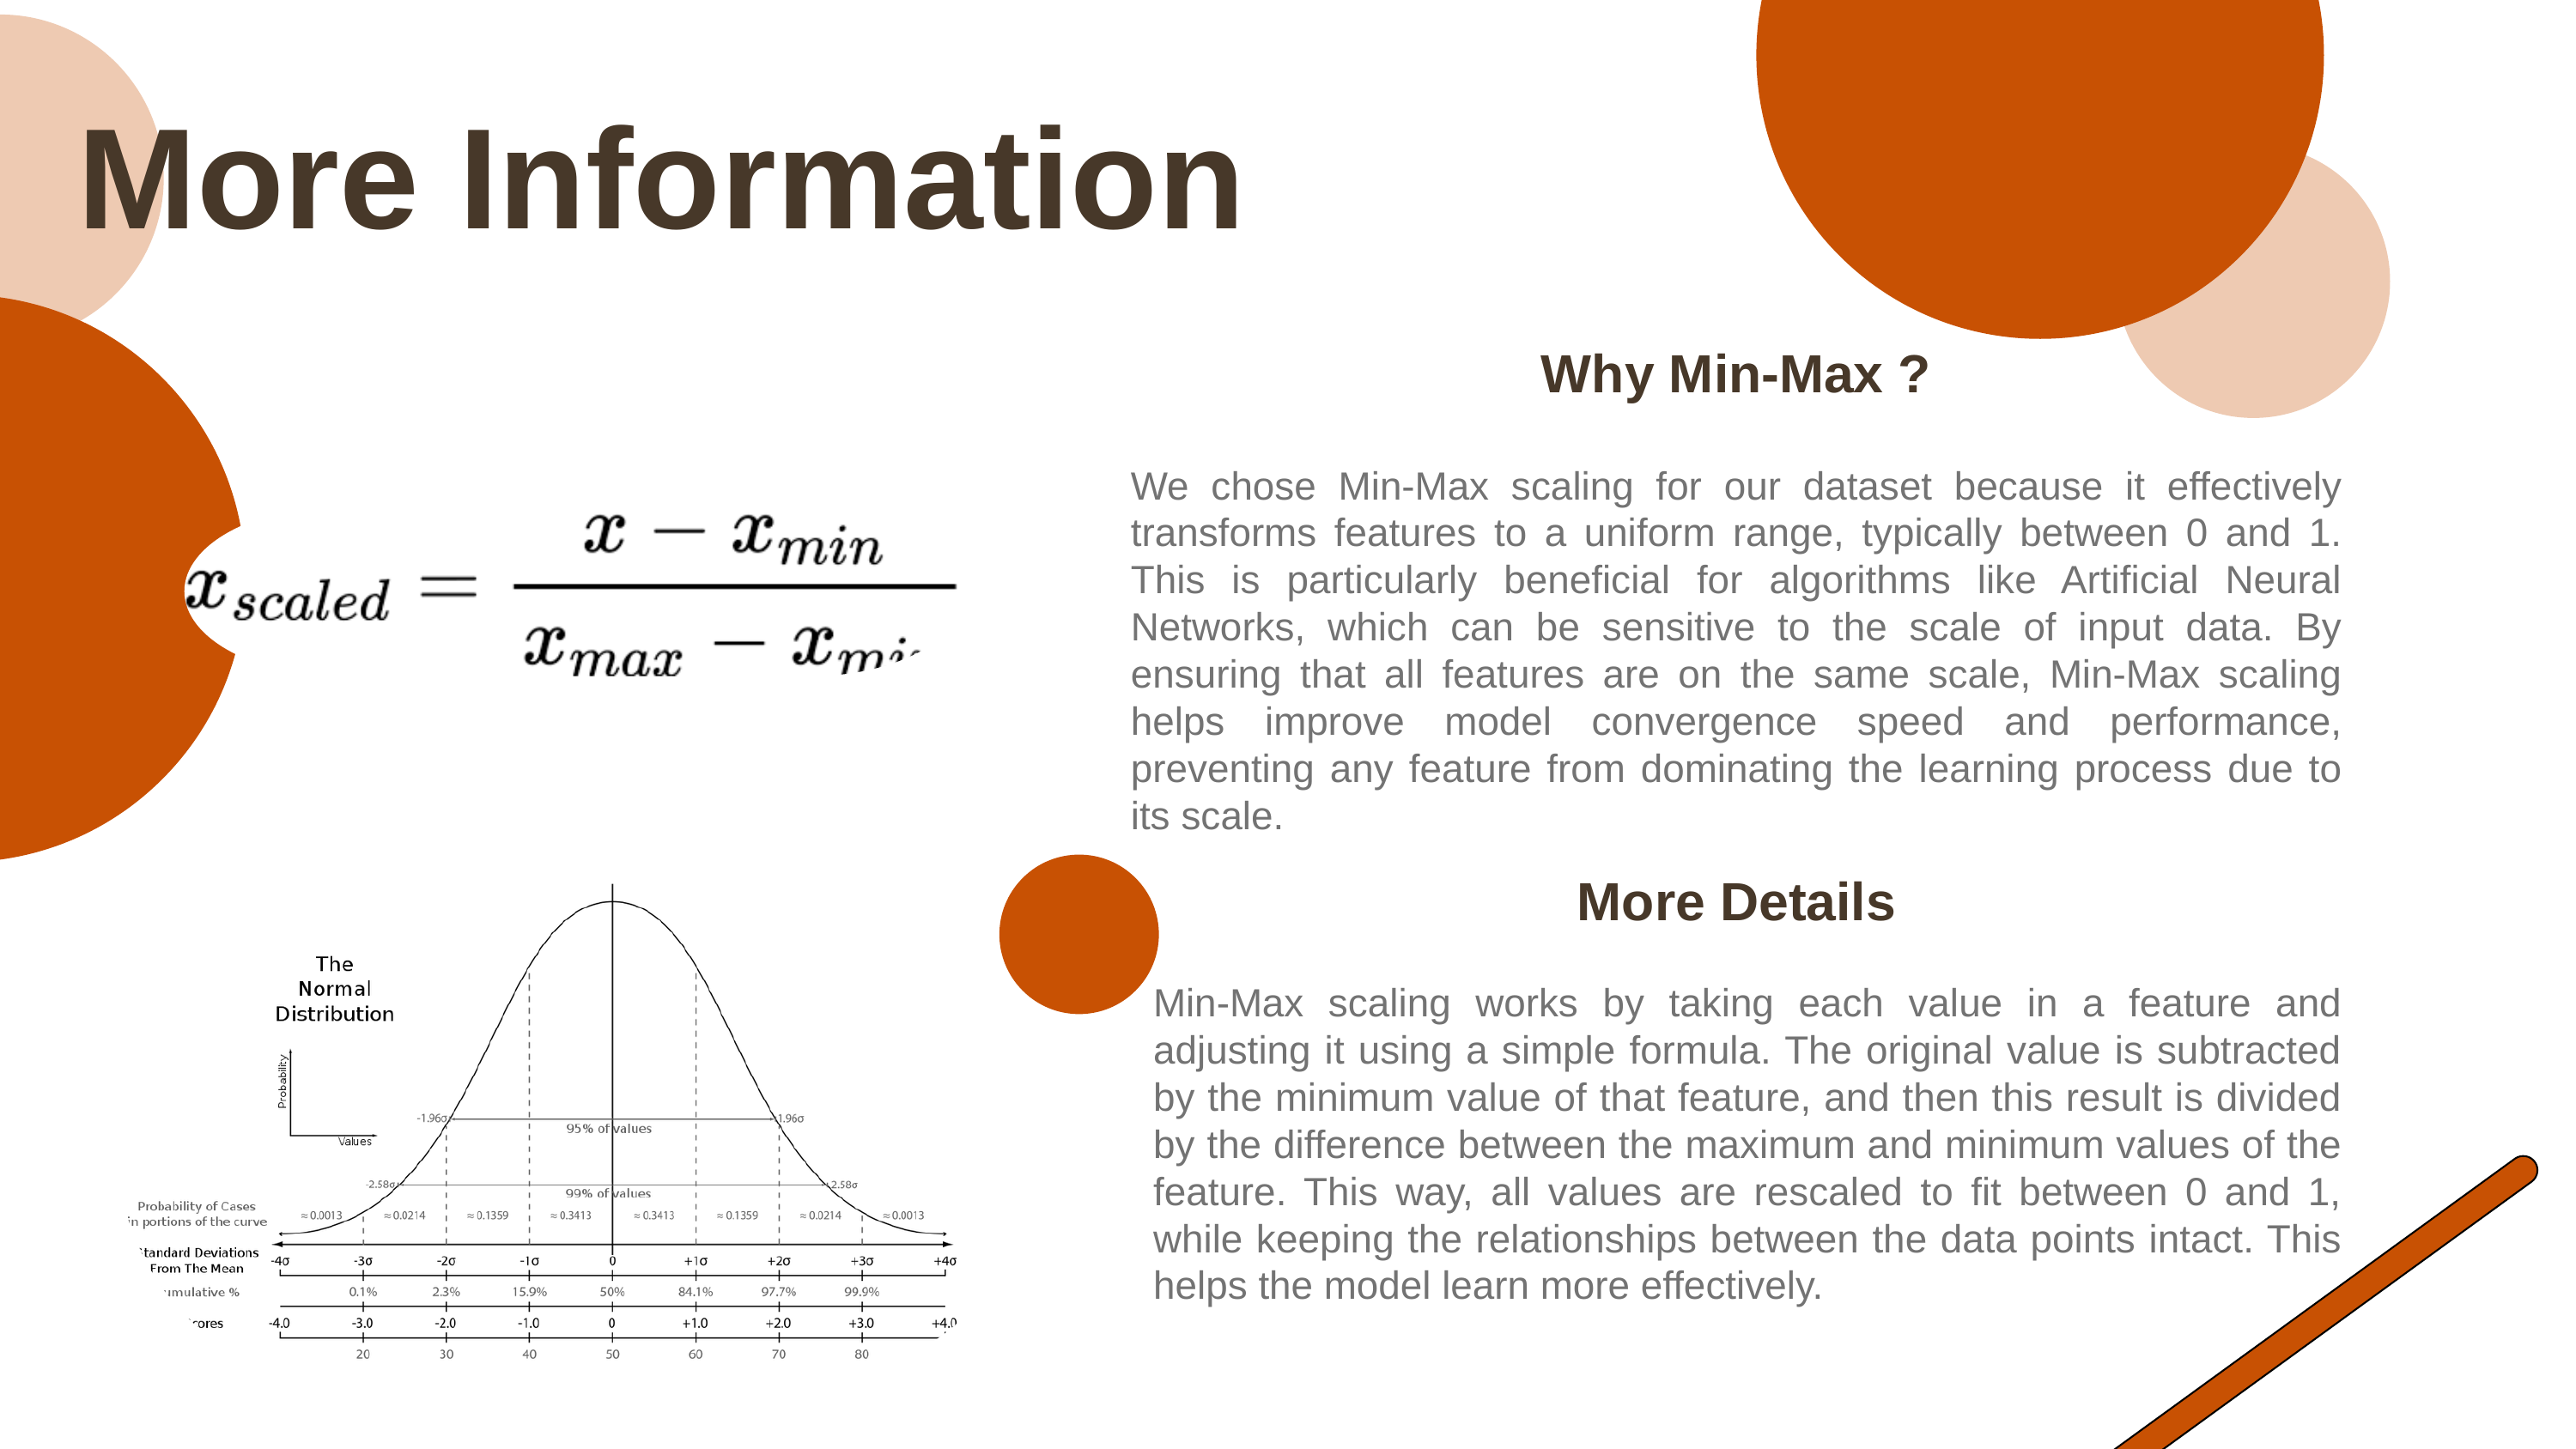

More Information

Why Min-Max ?
We chose Min-Max scaling for our dataset because it effectively transforms features to a uniform range, typically between 0 and 1. This is particularly beneficial for algorithms like Artificial Neural Networks, which can be sensitive to the scale of input data. By ensuring that all features are on the same scale, Min-Max scaling helps improve model convergence speed and performance, preventing any feature from dominating the learning process due to its scale.

More Details

Min-Max scaling works by taking each value in a feature and adjusting it using a simple formula. The original value is subtracted by the minimum value of that feature, and then this result is divided by the difference between the maximum and minimum values of the feature. This way, all values are rescaled to fit between 0 and 1, while keeping the relationships between the data points intact. This helps the model learn more effectively.